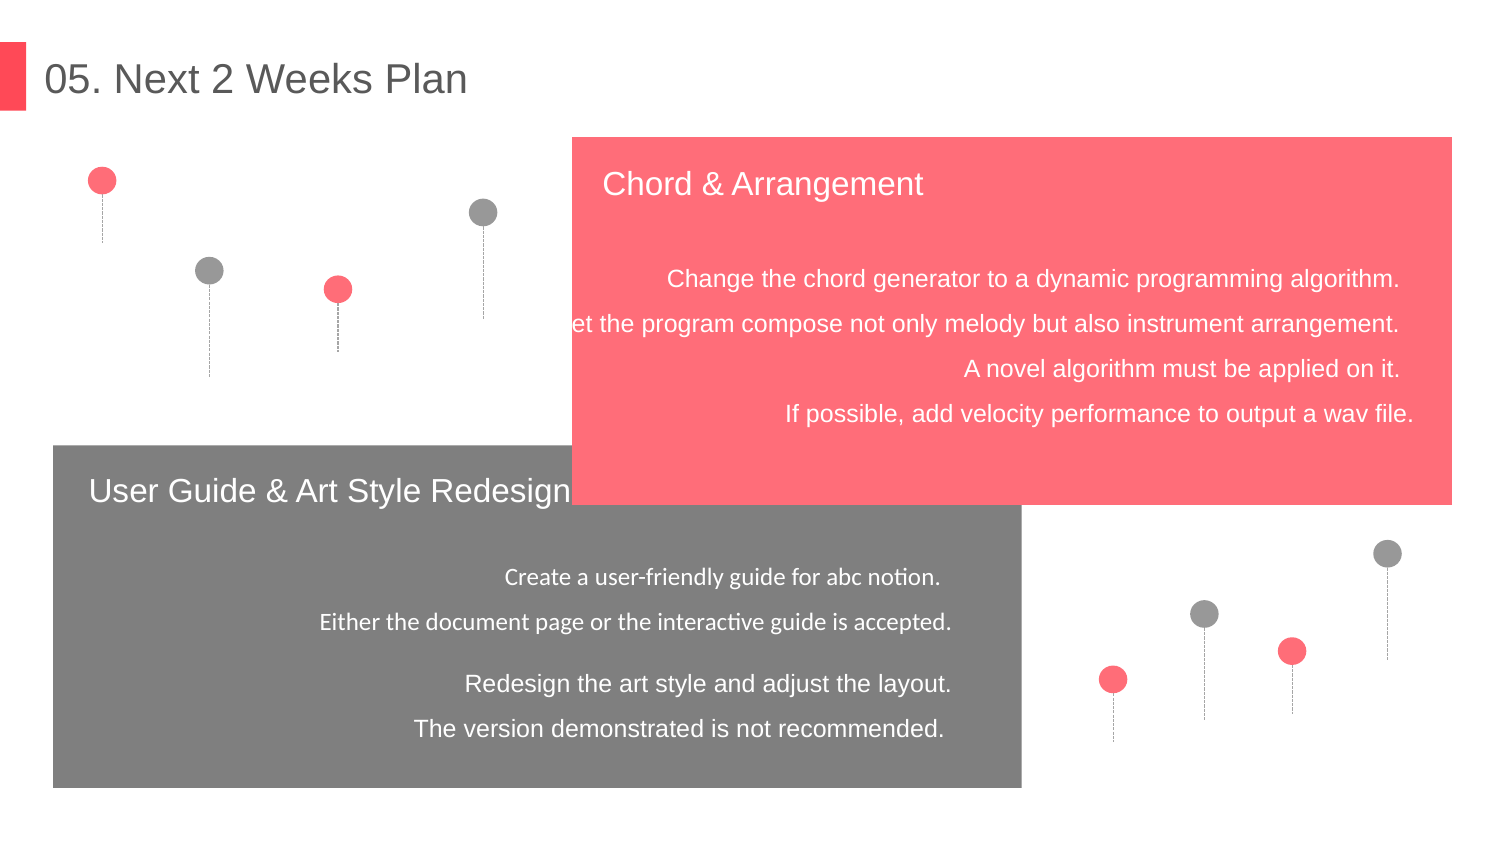

05. Next 2 Weeks Plan

Chord & Arrangement

Change the chord generator to a dynamic programming algorithm.
Let the program compose not only melody but also instrument arrangement.
A novel algorithm must be applied on it.
If possible, add velocity performance to output a wav file.

User Guide & Art Style Redesign

Create a user-friendly guide for abc notion.
Either the document page or the interactive guide is accepted.
Redesign the art style and adjust the layout.
The version demonstrated is not recommended.